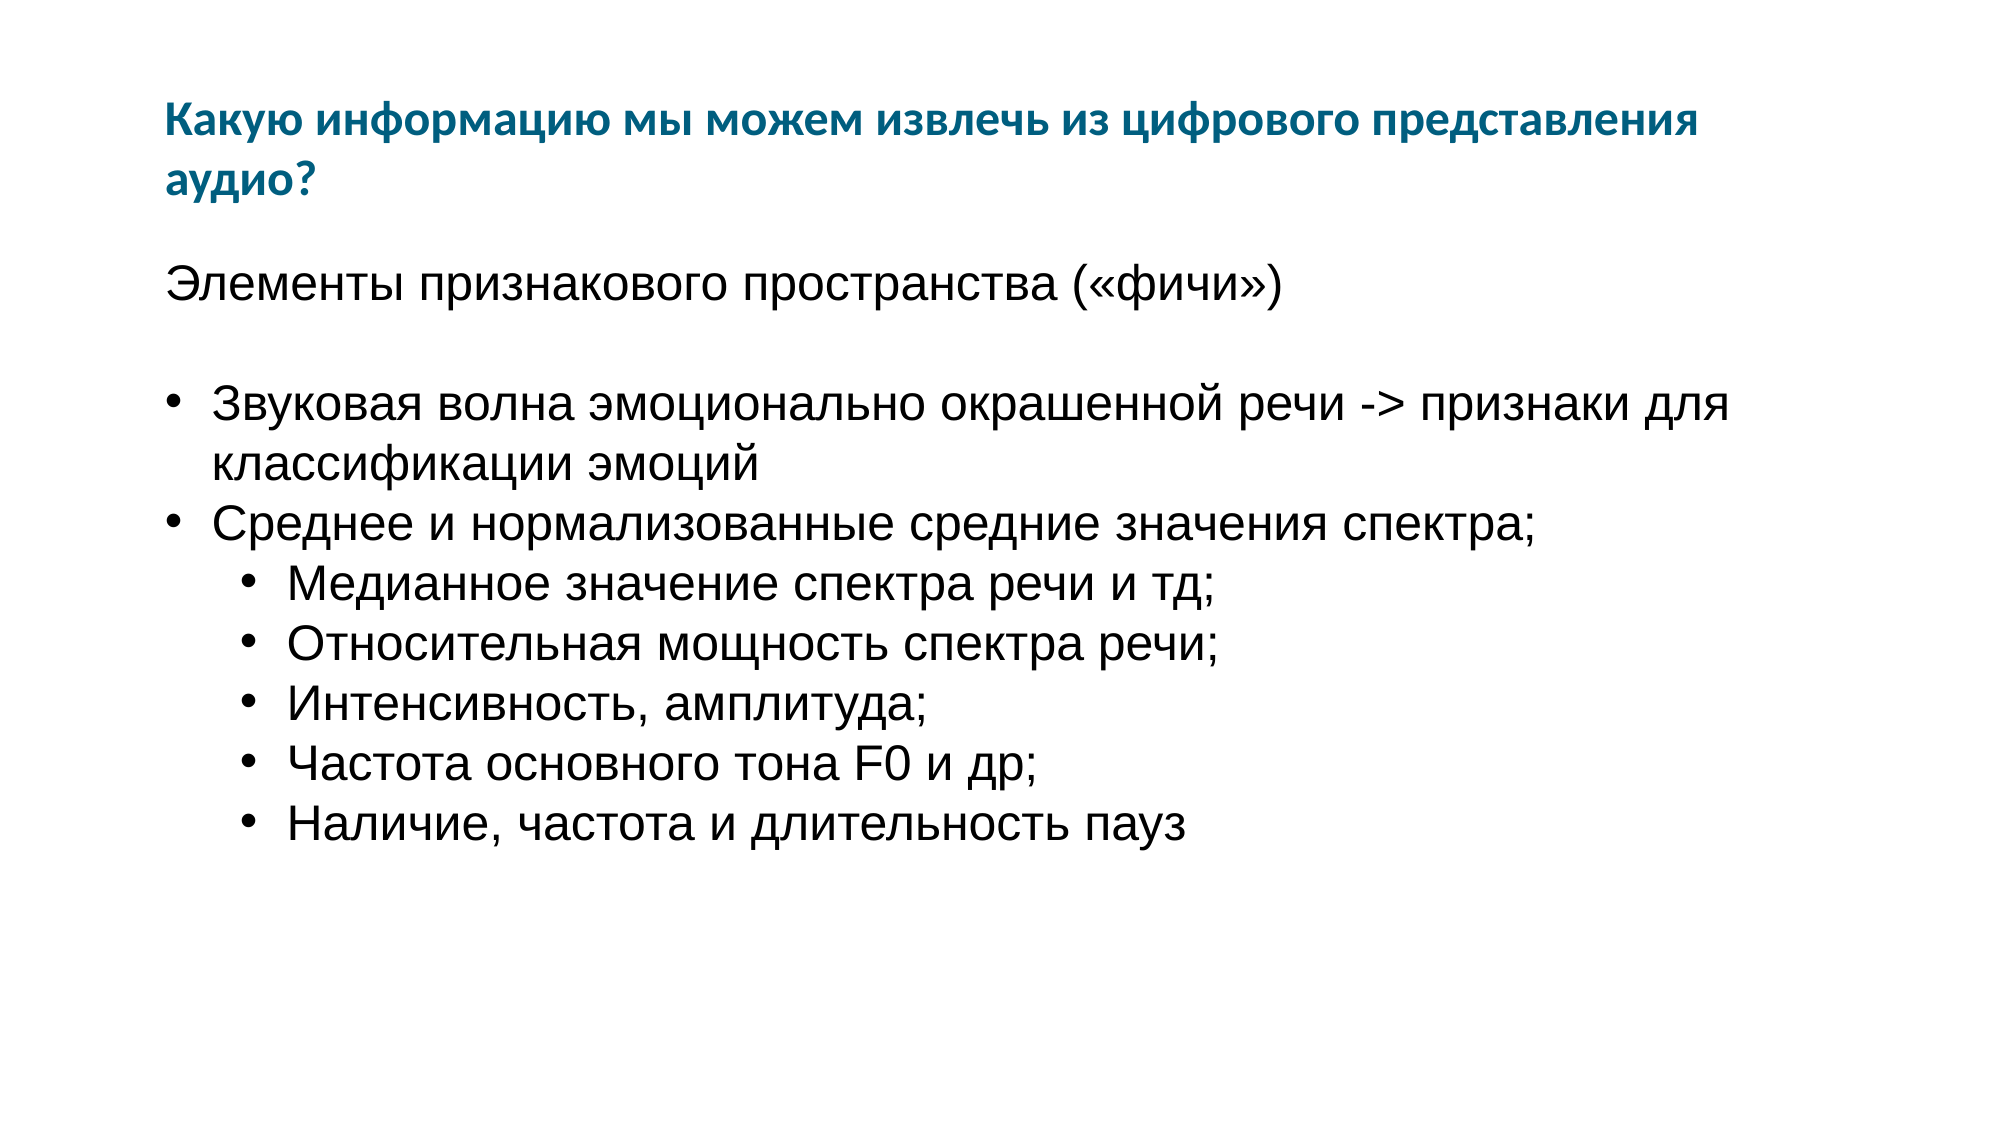

Какую информацию мы можем извлечь из цифрового представления аудио?

Элементы признакового пространства («фичи»)

Звуковая волна эмоционально окрашенной речи -> признаки для классификации эмоций
Среднее и нормализованные средние значения спектра;
Медианное значение спектра речи и тд;
Относительная мощность спектра речи;
Интенсивность, амплитуда;
Частота основного тона F0 и др;
Наличие, частота и длительность пауз